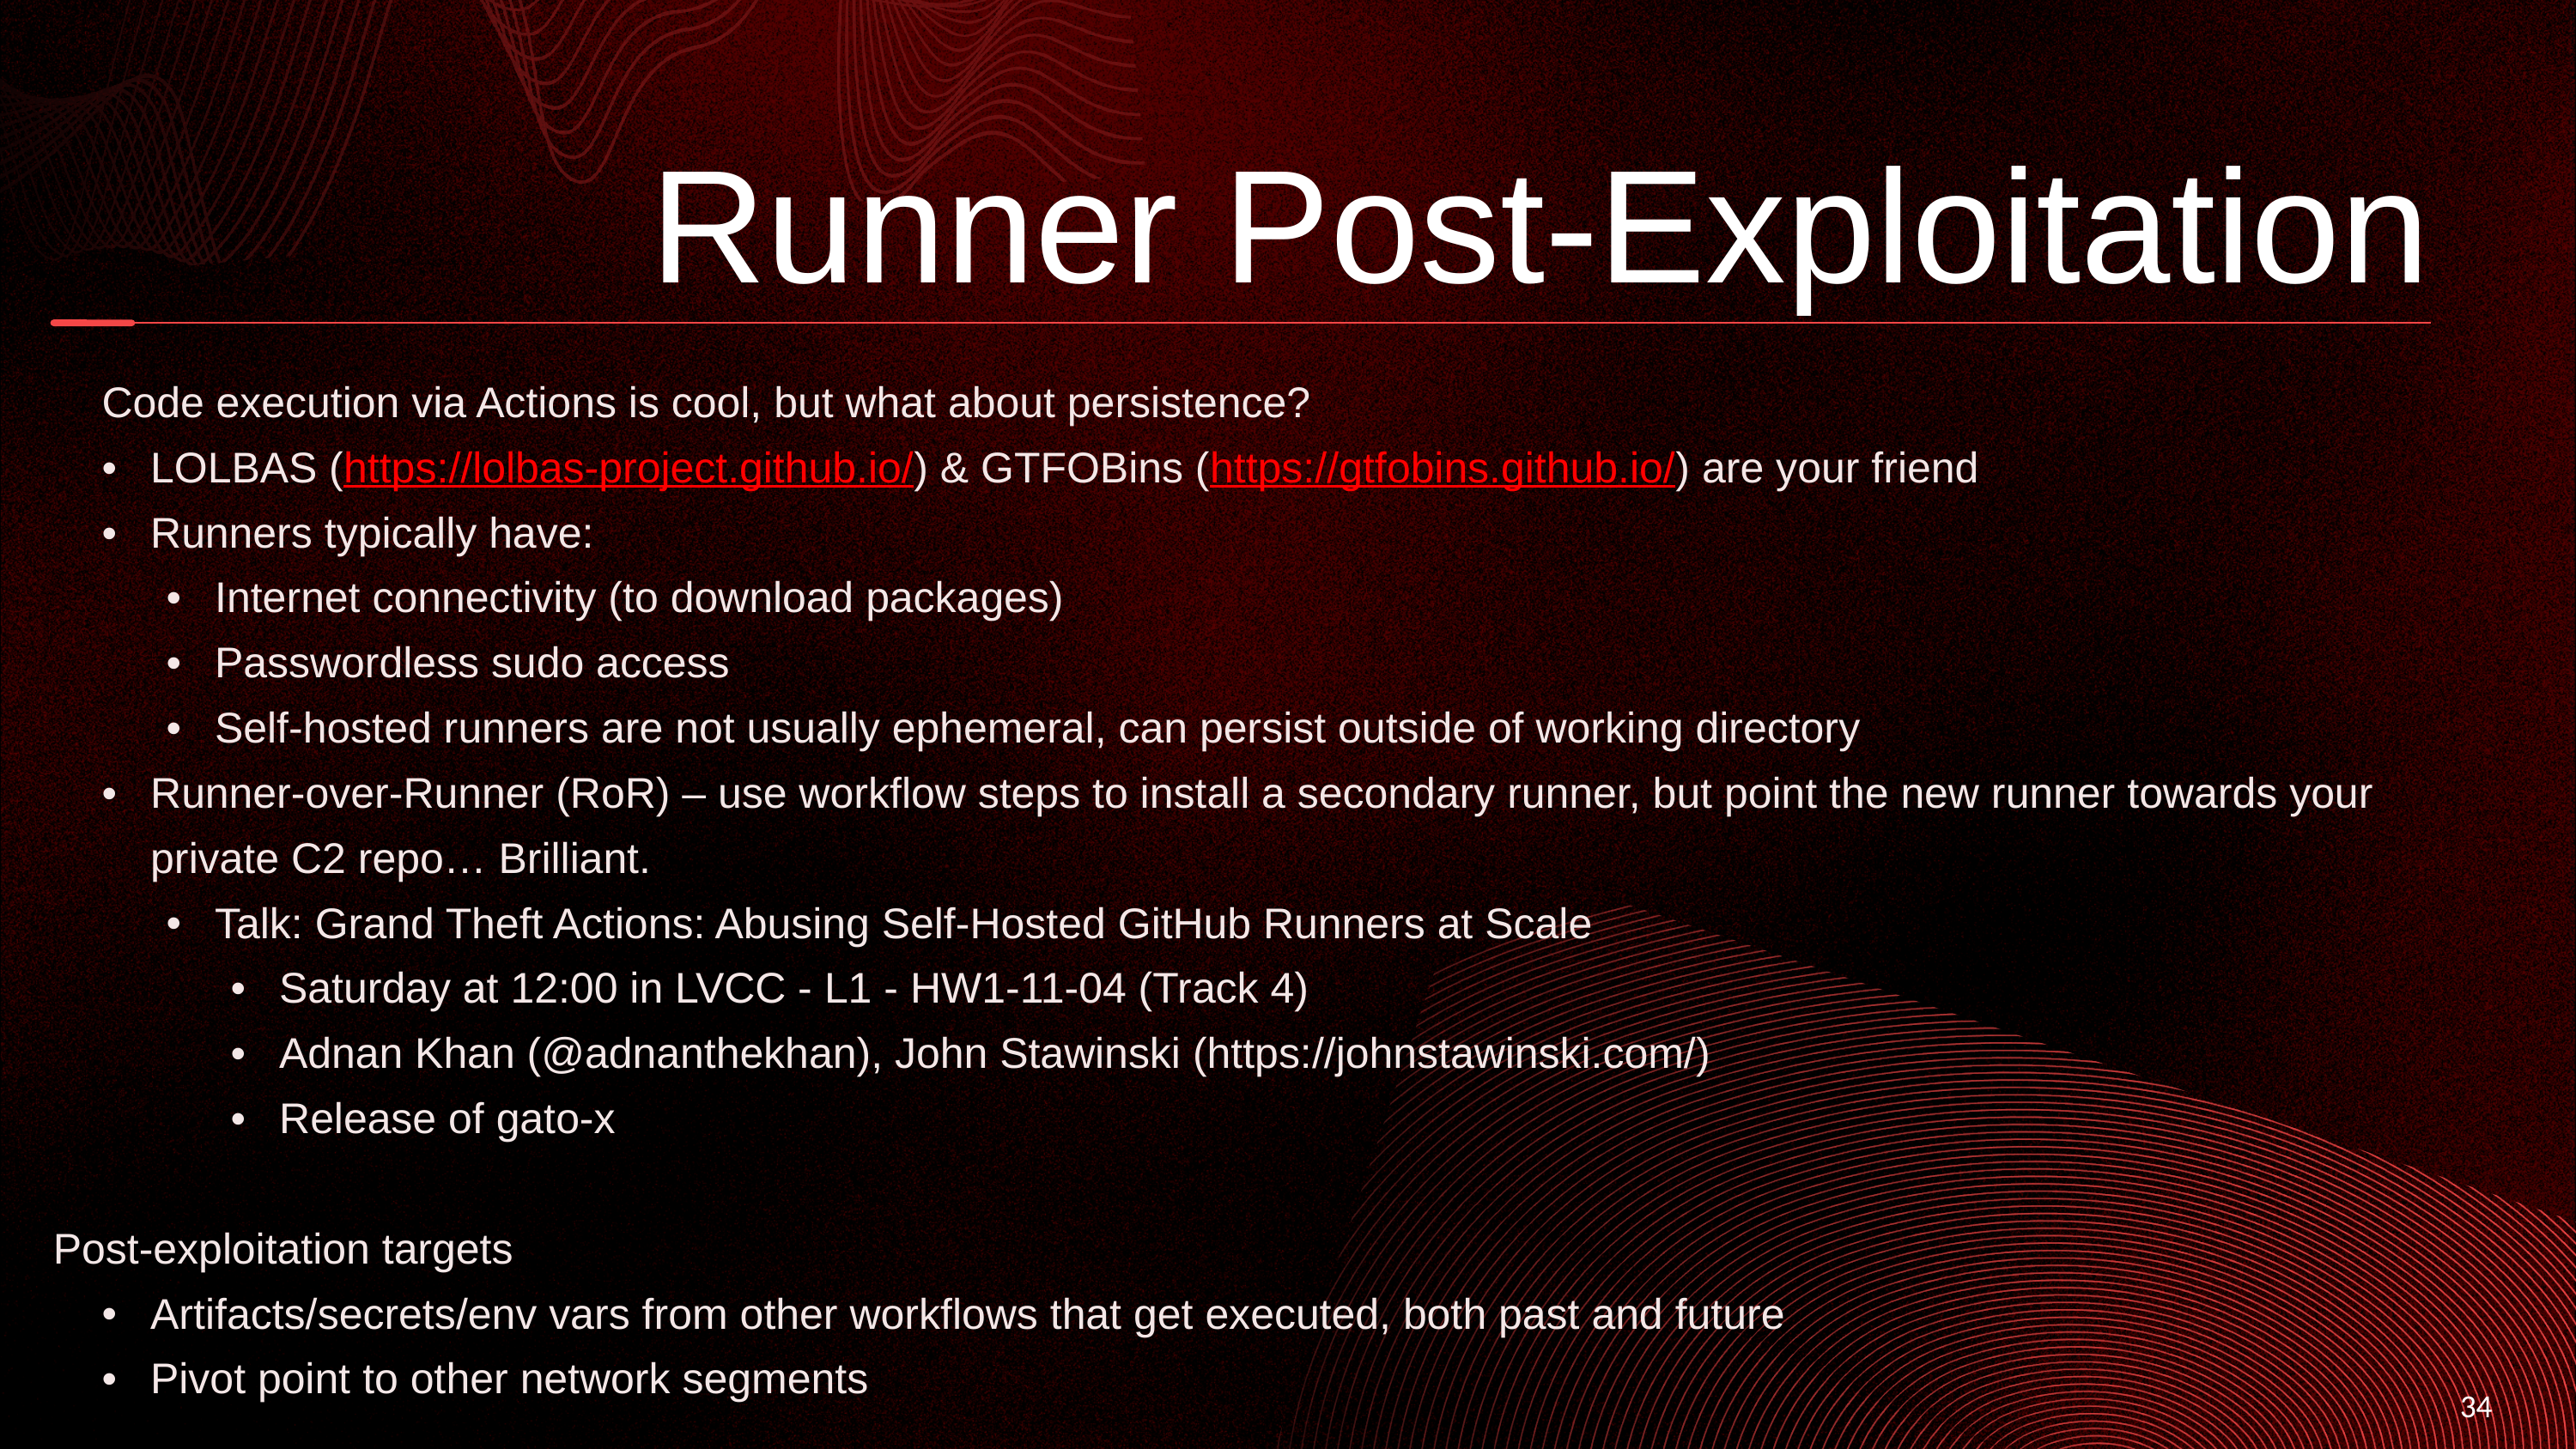

Runner Post-Exploitation

| Code execution via Actions is cool, but what about persistence? LOLBAS (https://lolbas-project.github.io/) & GTFOBins (https://gtfobins.github.io/) are your friend Runners typically have: Internet connectivity (to download packages) Passwordless sudo access Self-hosted runners are not usually ephemeral, can persist outside of working directory Runner-over-Runner (RoR) – use workflow steps to install a secondary runner, but point the new runner towards your private C2 repo… Brilliant. Talk: Grand Theft Actions: Abusing Self-Hosted GitHub Runners at Scale Saturday at 12:00 in LVCC - L1 - HW1-11-04 (Track 4) Adnan Khan (@adnanthekhan), John Stawinski (https://johnstawinski.com/) Release of gato-x Post-exploitation targets Artifacts/secrets/env vars from other workflows that get executed, both past and future Pivot point to other network segments |
| --- |

34